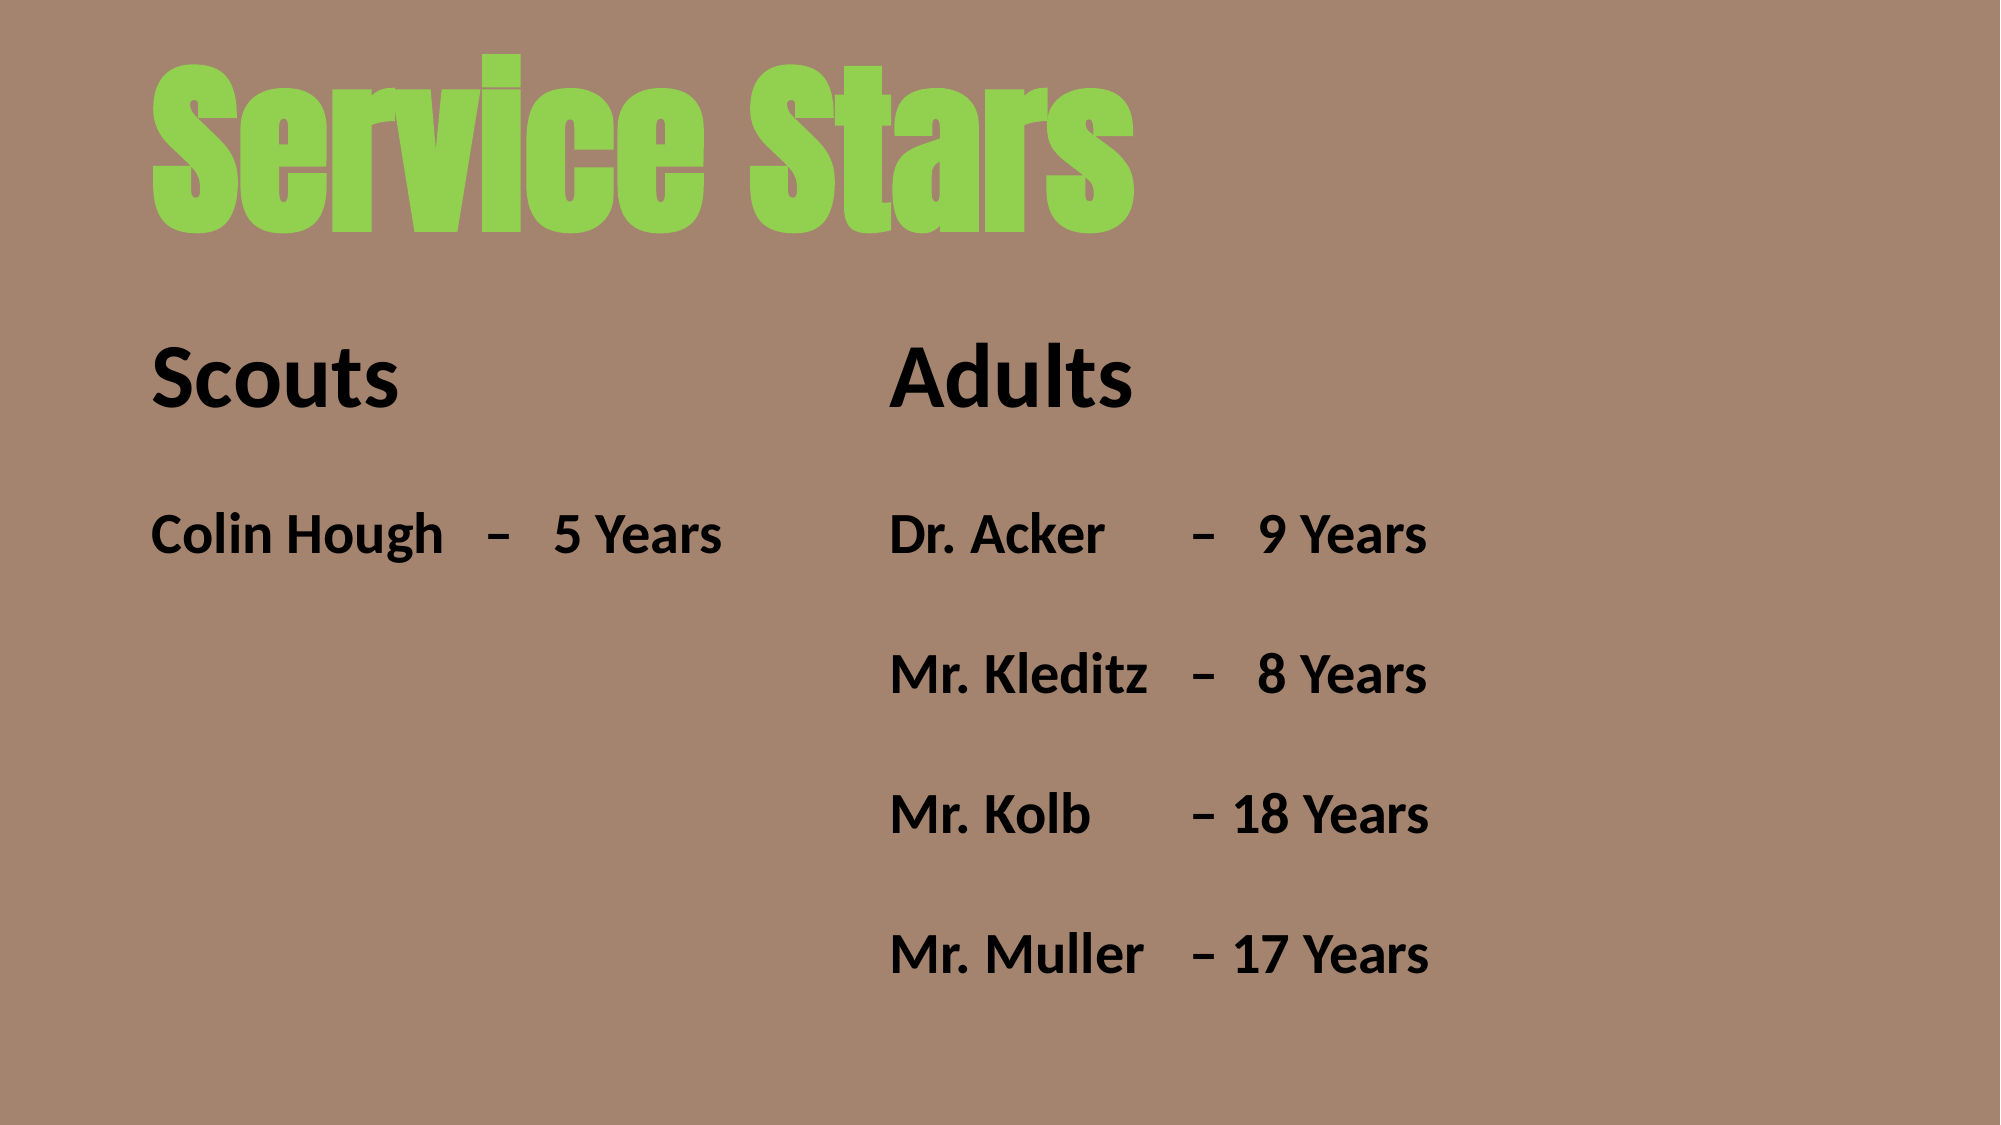

# Service Stars
Scouts

Colin Hough   –   5 Years
Adults

Dr. Acker 	–   9 Years

Mr. Kleditz 	–   8 Years

Mr. Kolb 	– 18 Years

Mr. Muller 	– 17 Years